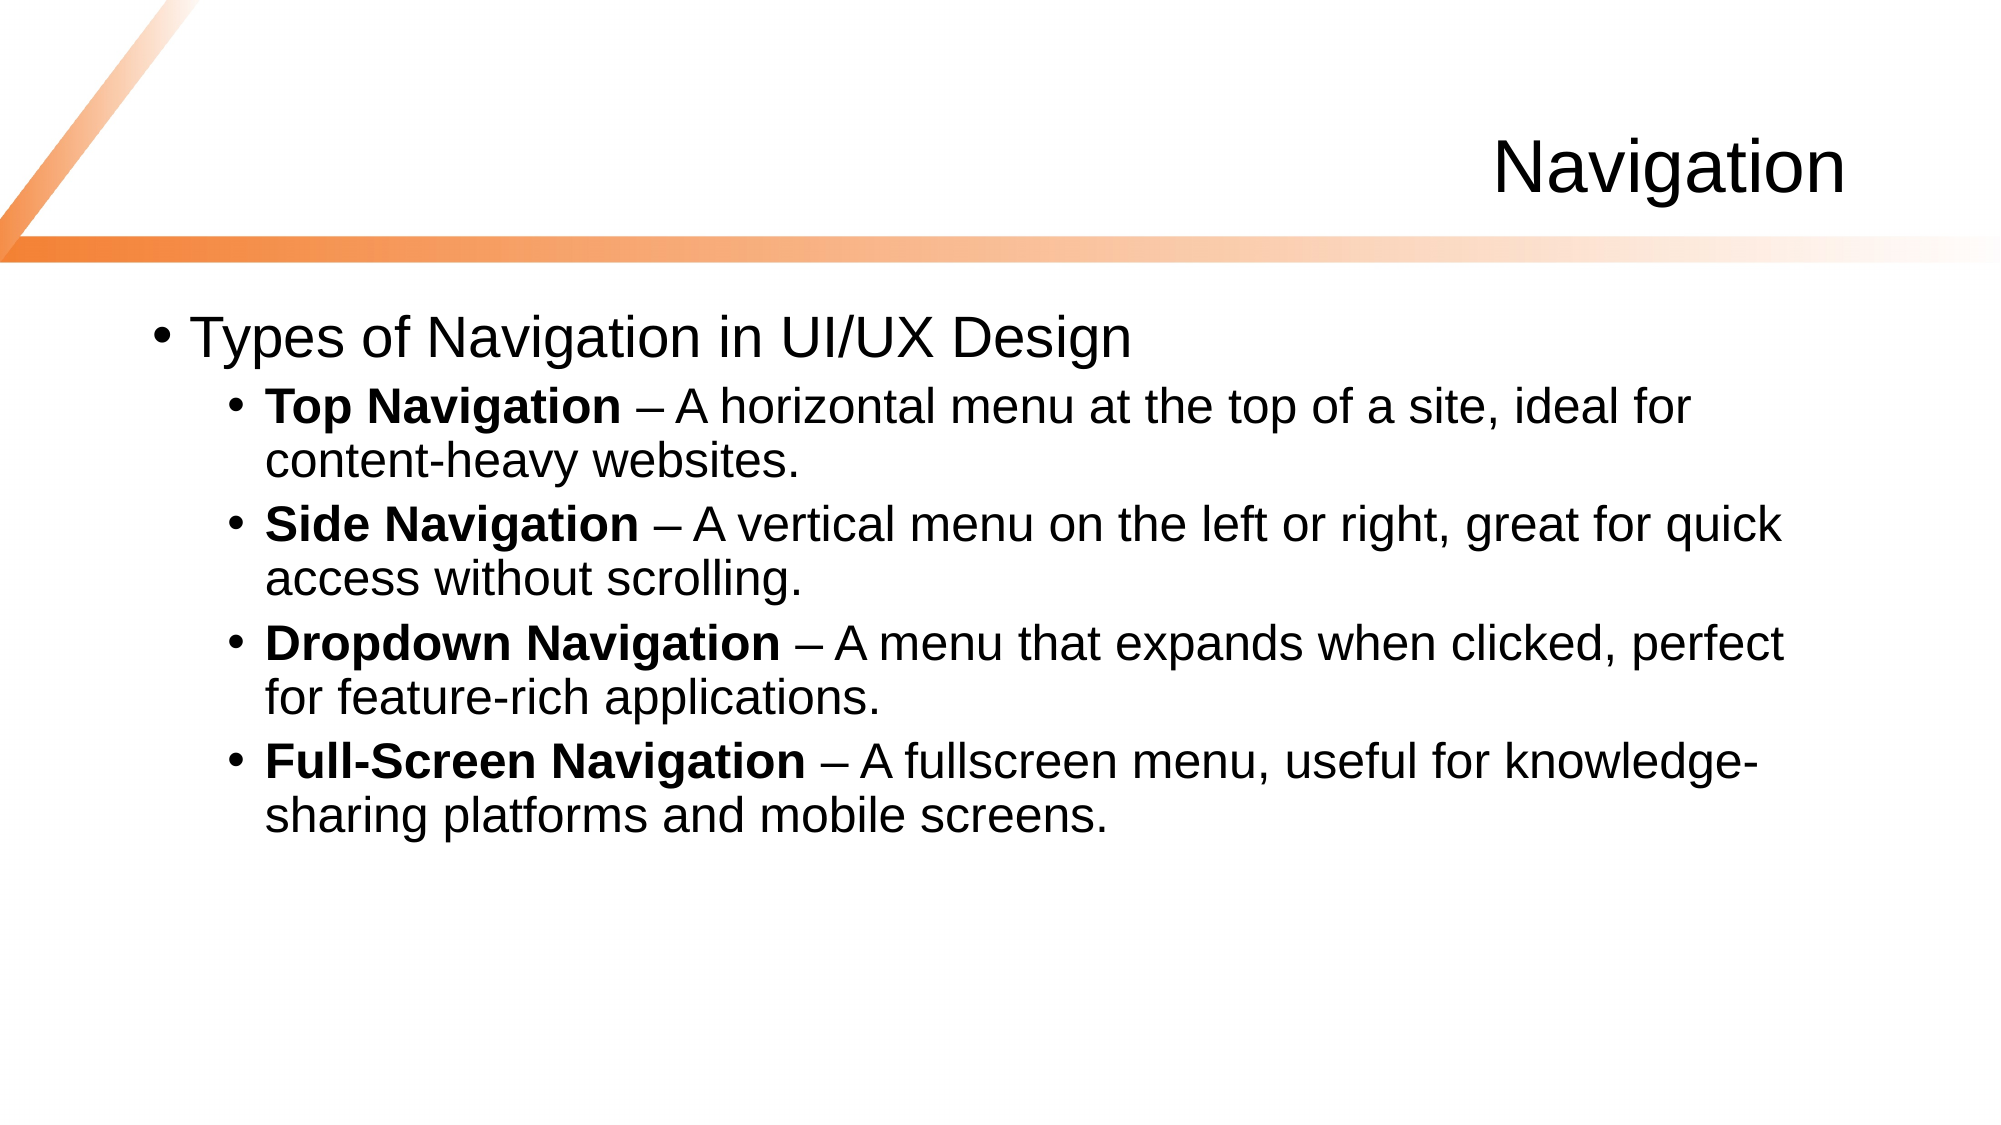

# Navigation
Types of Navigation in UI/UX Design
Top Navigation – A horizontal menu at the top of a site, ideal for content-heavy websites.
Side Navigation – A vertical menu on the left or right, great for quick access without scrolling.
Dropdown Navigation – A menu that expands when clicked, perfect for feature-rich applications.
Full-Screen Navigation – A fullscreen menu, useful for knowledge-sharing platforms and mobile screens.